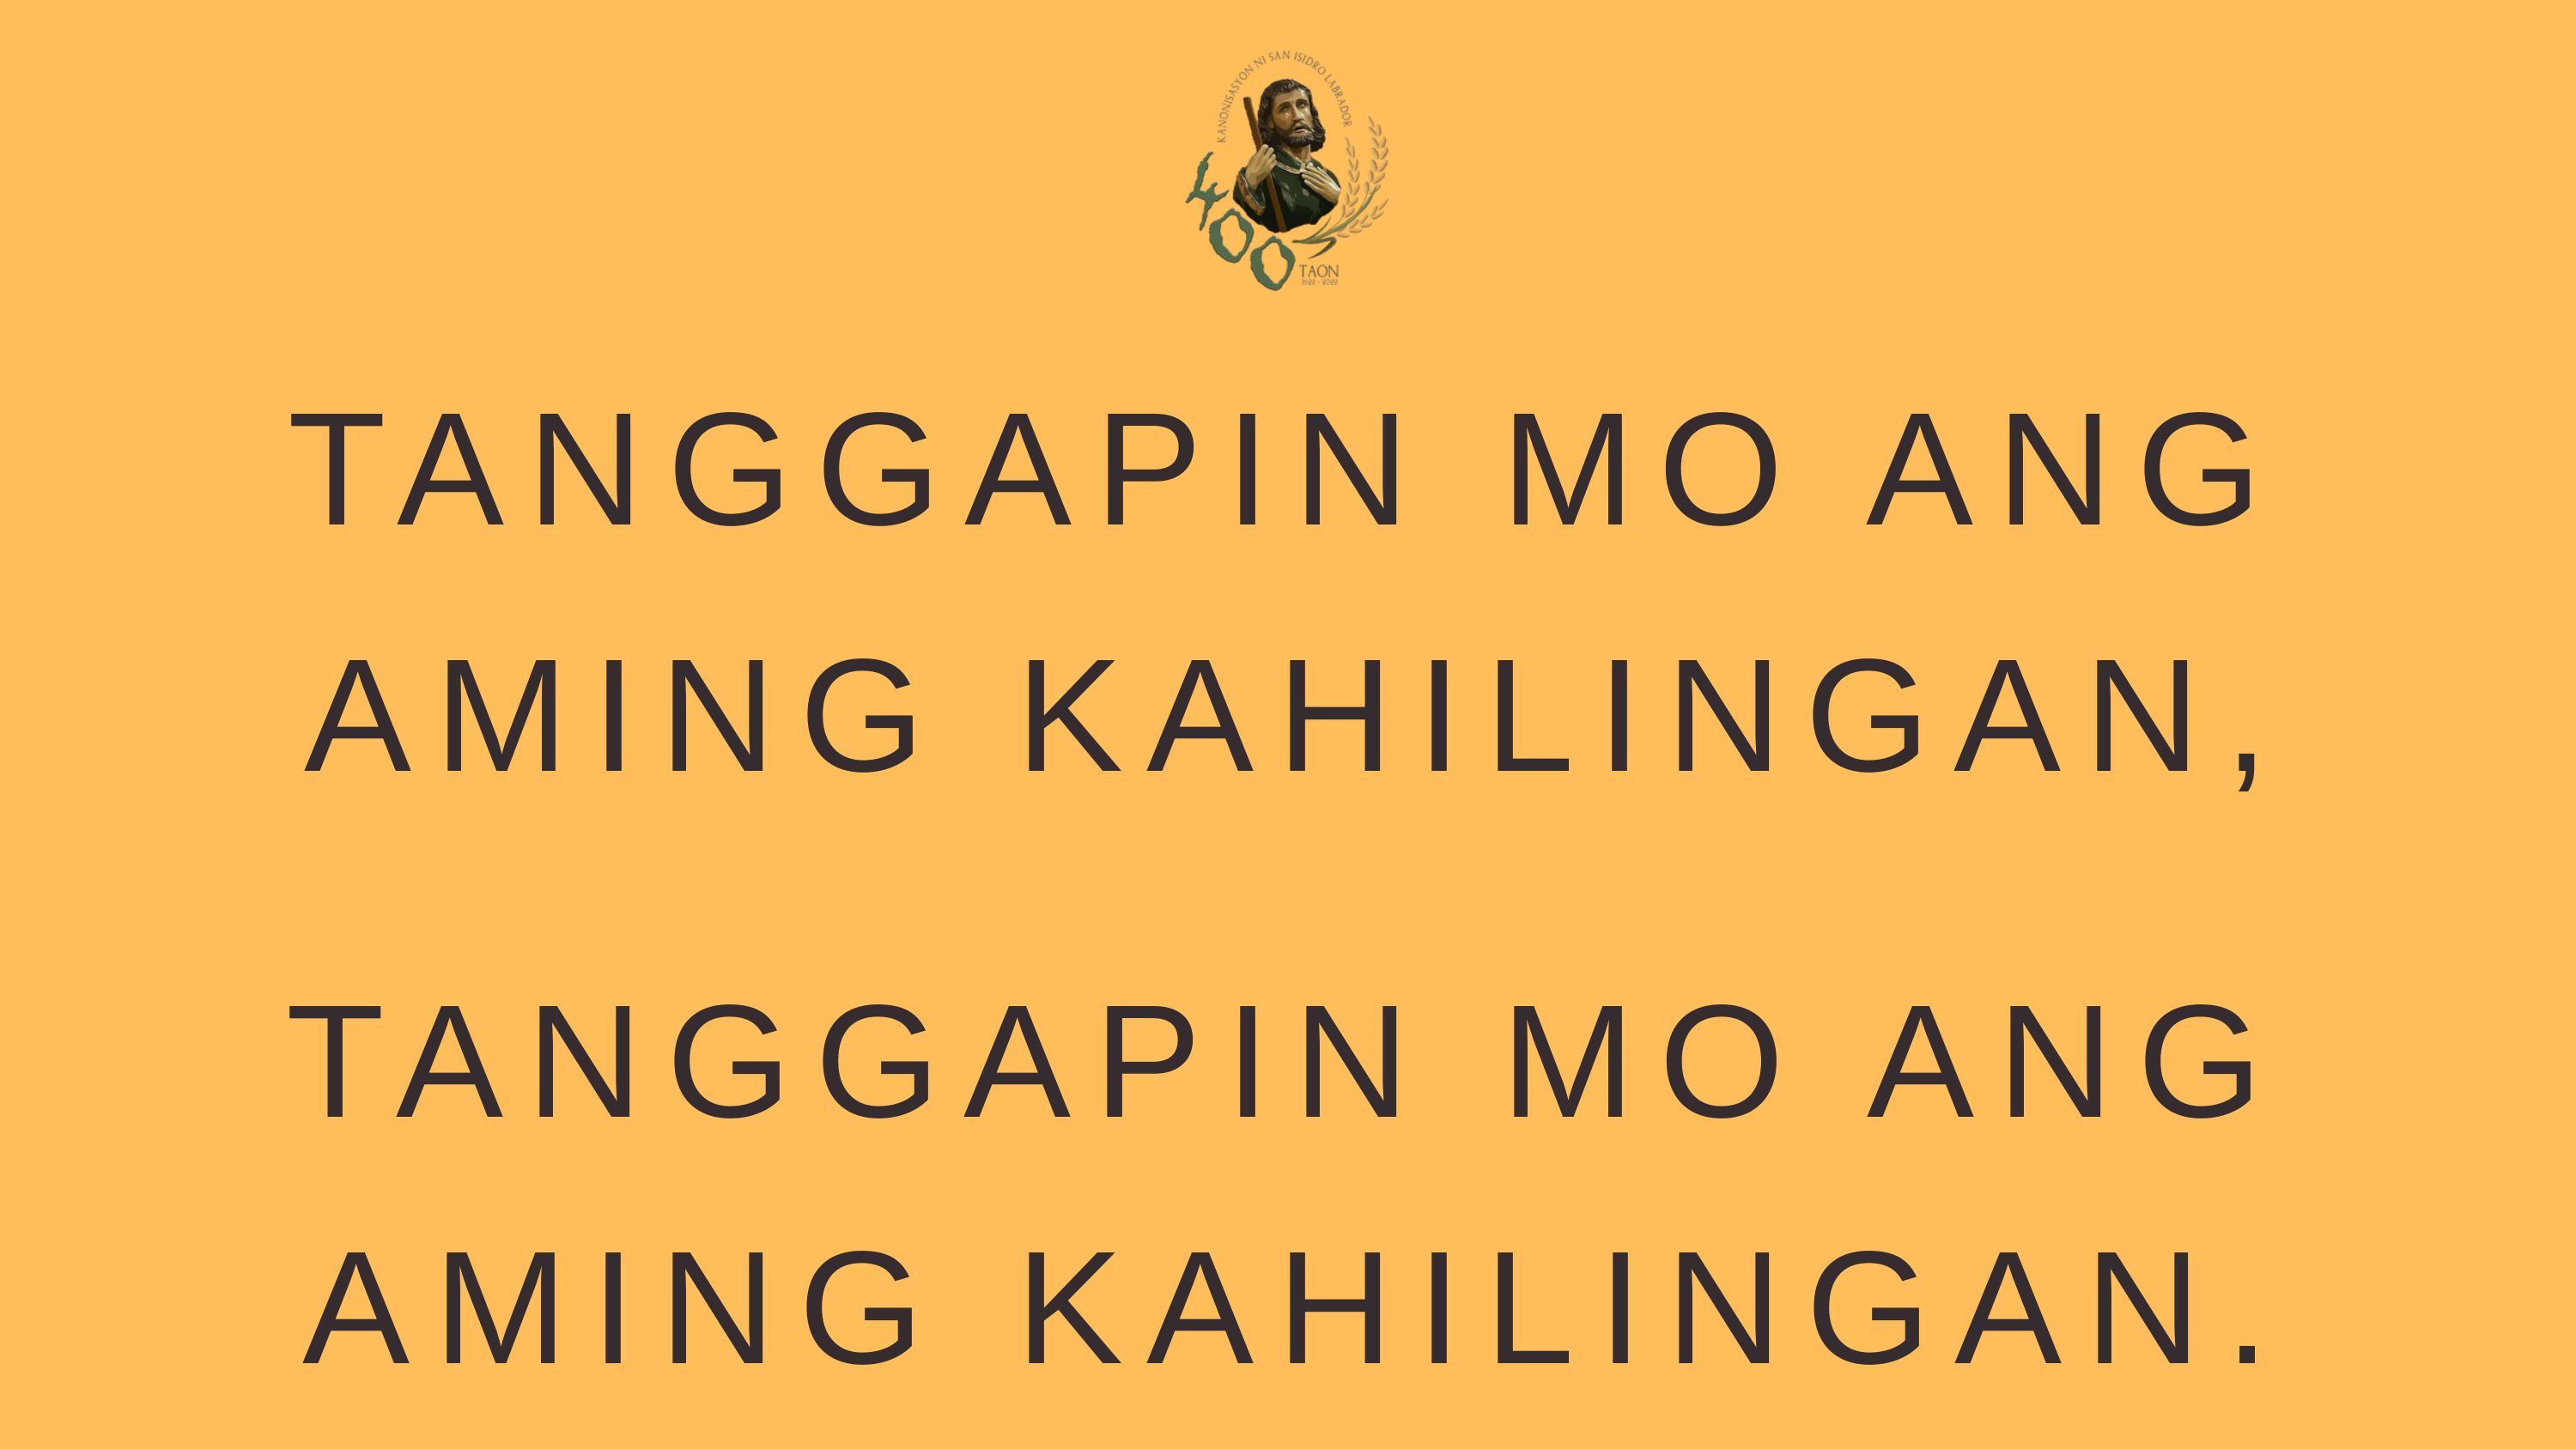

TANGGAPIN MO ANG AMING KAHILINGAN,

TANGGAPIN MO ANG AMING KAHILINGAN.